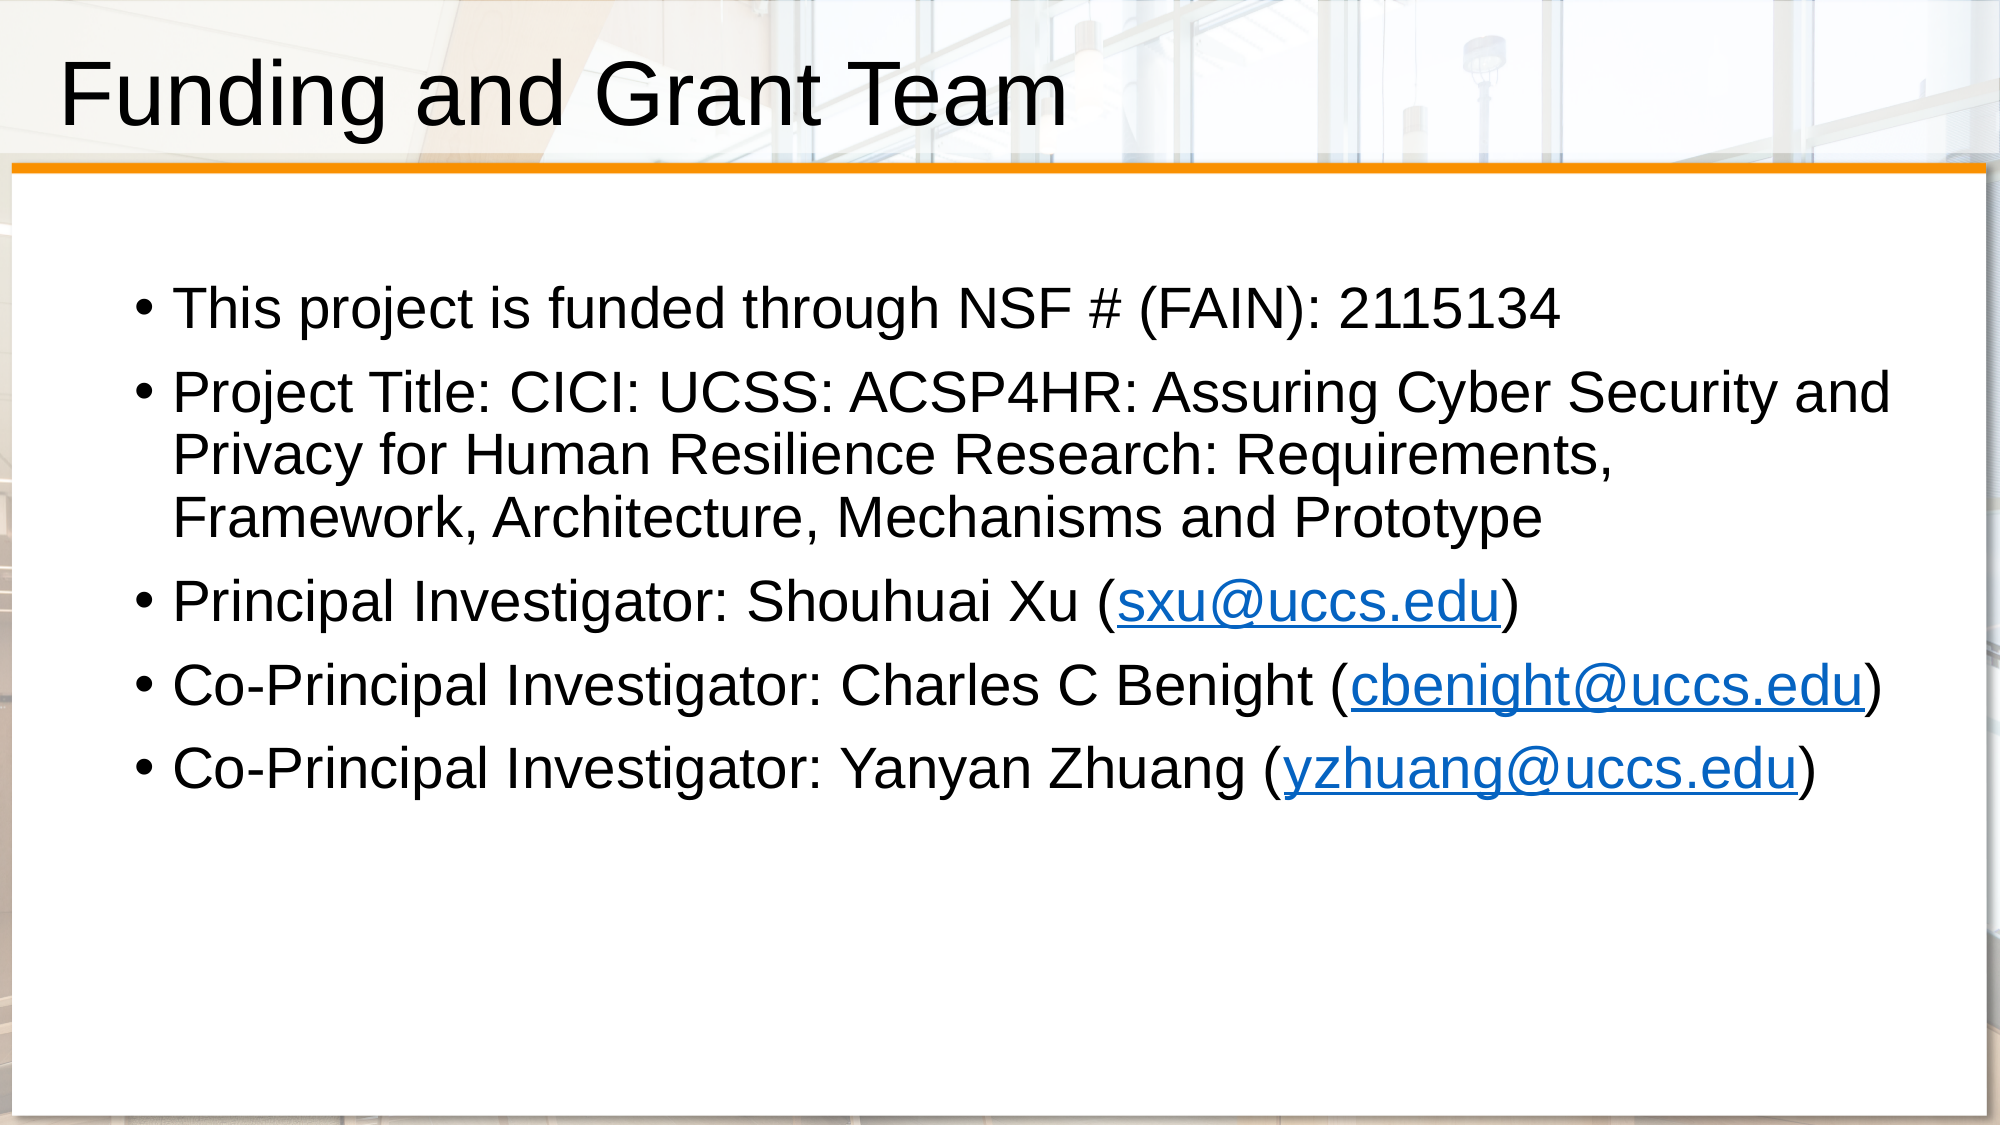

# Funding and Grant Team
This project is funded through NSF # (FAIN): 2115134
Project Title: CICI: UCSS: ACSP4HR: Assuring Cyber Security and Privacy for Human Resilience Research: Requirements, Framework, Architecture, Mechanisms and Prototype
Principal Investigator: Shouhuai Xu (sxu@uccs.edu)
Co-Principal Investigator: Charles C Benight (cbenight@uccs.edu)
Co-Principal Investigator: Yanyan Zhuang (yzhuang@uccs.edu)